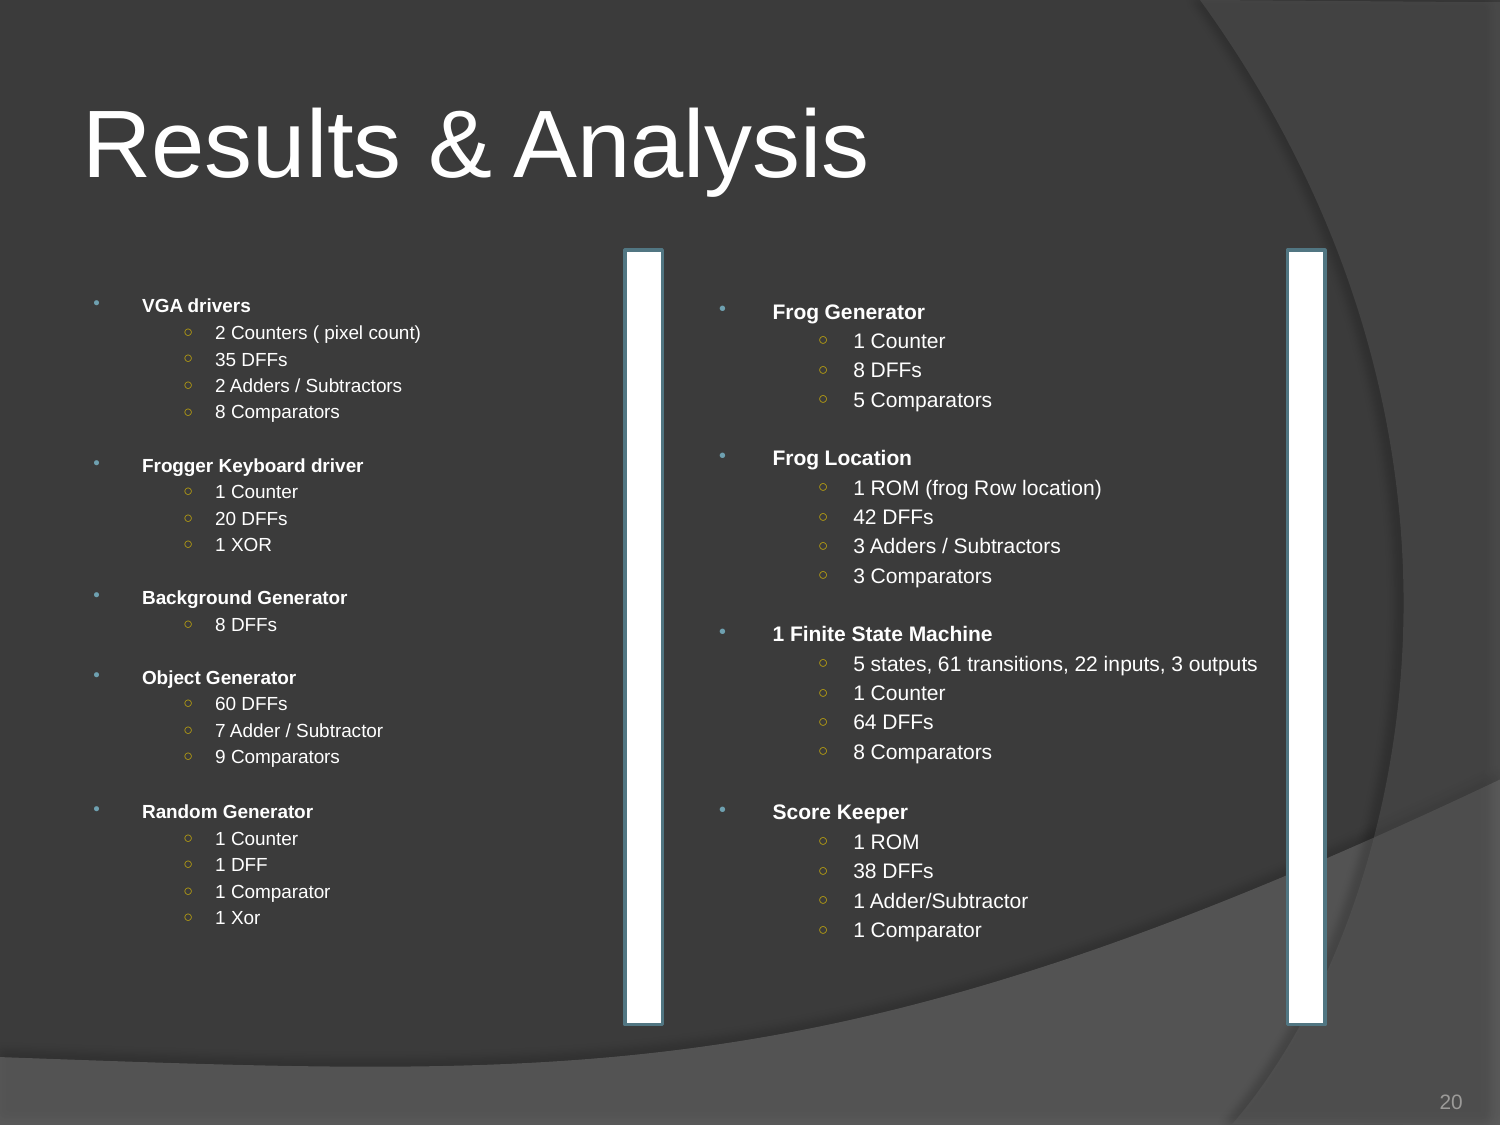

# Results & Analysis

VGA drivers
2 Counters ( pixel count)
35 DFFs
2 Adders / Subtractors
8 Comparators

Frogger Keyboard driver
1 Counter
20 DFFs
1 XOR

Background Generator
8 DFFs

Object Generator
60 DFFs
7 Adder / Subtractor
9 Comparators

Random Generator
1 Counter
1 DFF
1 Comparator
1 Xor

Frog Generator
1 Counter
8 DFFs
5 Comparators

Frog Location
1 ROM (frog Row location)
42 DFFs
3 Adders / Subtractors
3 Comparators

1 Finite State Machine
5 states, 61 transitions, 22 inputs, 3 outputs
1 Counter
64 DFFs
8 Comparators

Score Keeper
1 ROM
38 DFFs
1 Adder/Subtractor
1 Comparator

20